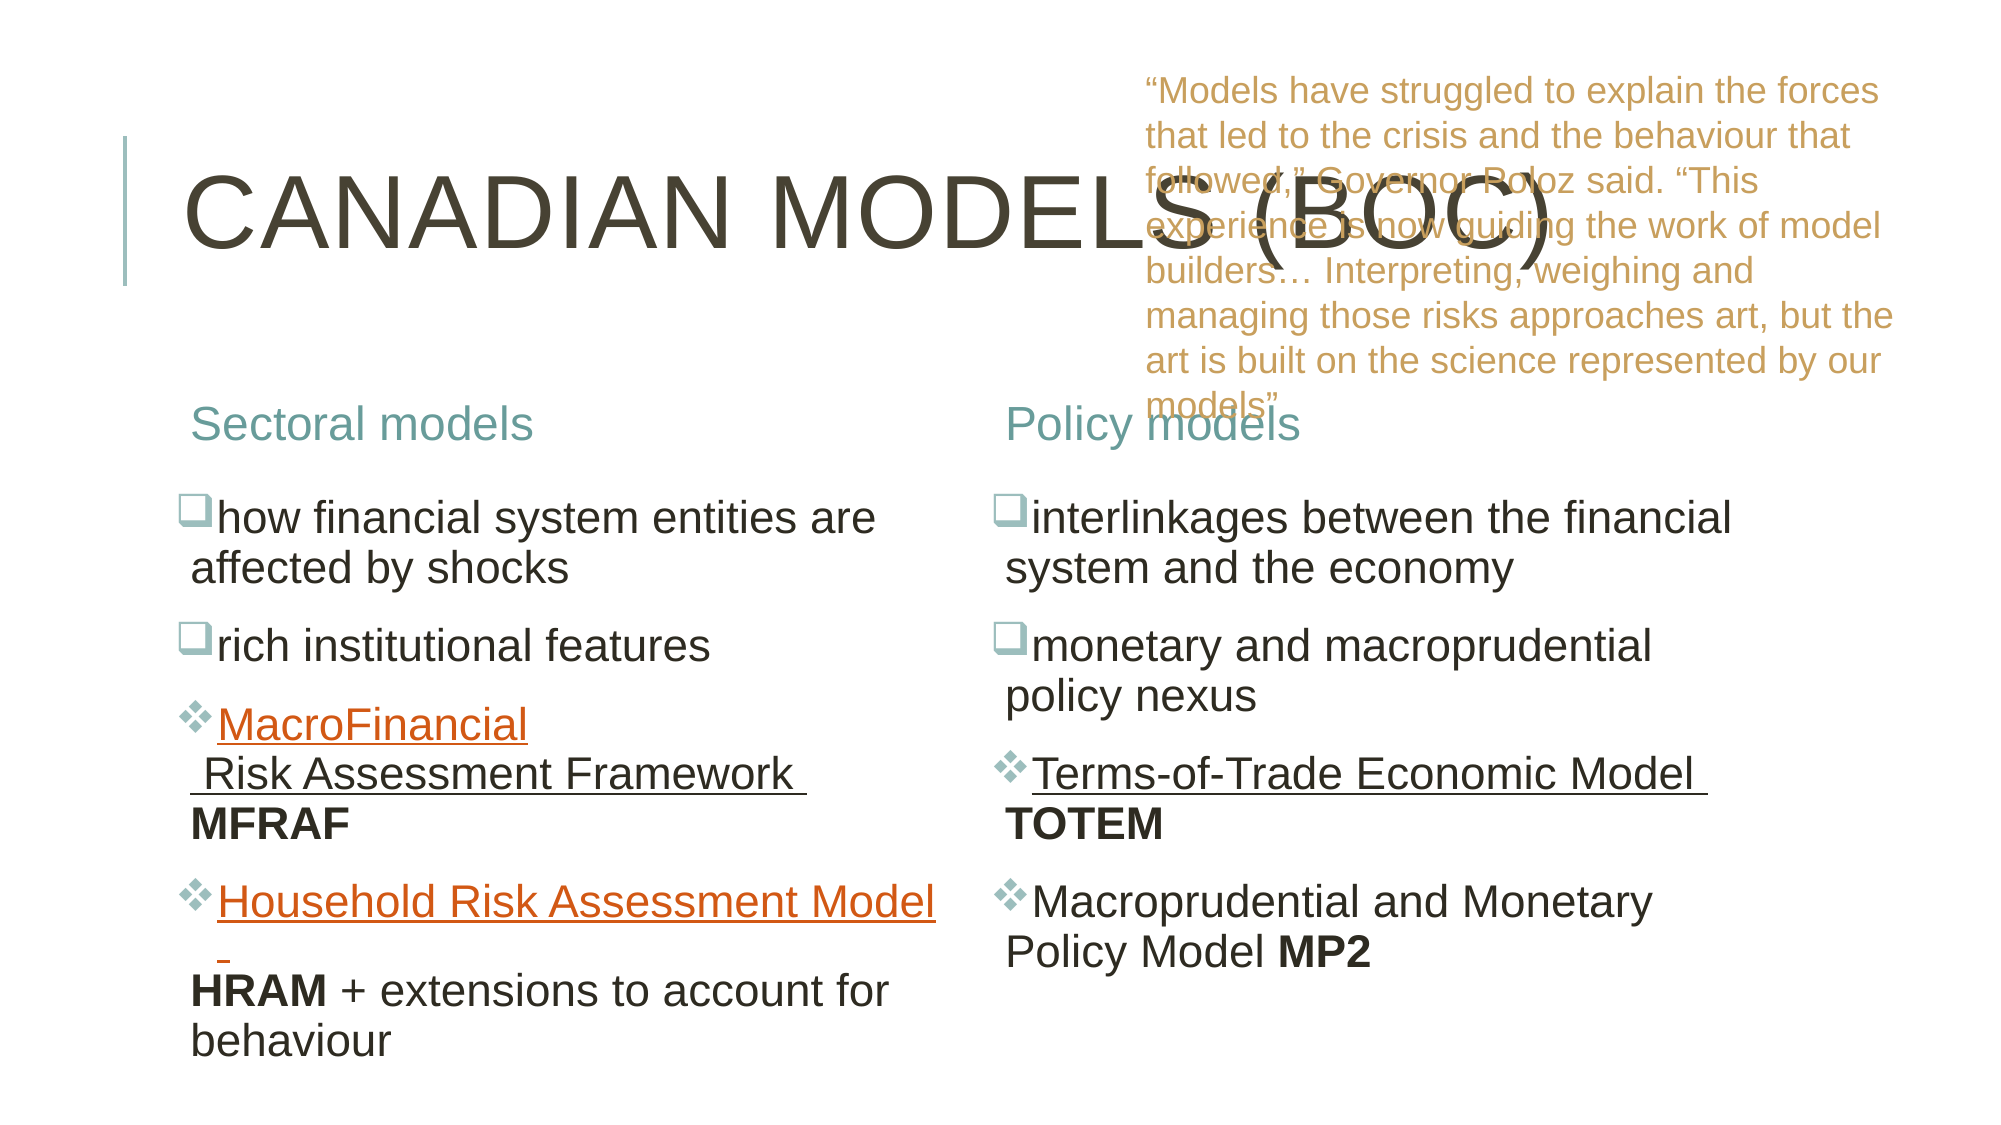

“Models have struggled to explain the forces that led to the crisis and the behaviour that followed,” Governor Poloz said. “This experience is now guiding the work of model builders… Interpreting, weighing and managing those risks approaches art, but the art is built on the science represented by our models”
# Canadian models (BOC)
Sectoral models
Policy models
how financial system entities are affected by shocks
rich institutional features
MacroFinancial Risk Assessment Framework  MFRAF
Household Risk Assessment Model HRAM + extensions to account for behaviour
interlinkages between the financial system and the economy
monetary and macroprudential policy nexus
Terms-of-Trade Economic Model TOTEM
Macroprudential and Monetary Policy Model MP2